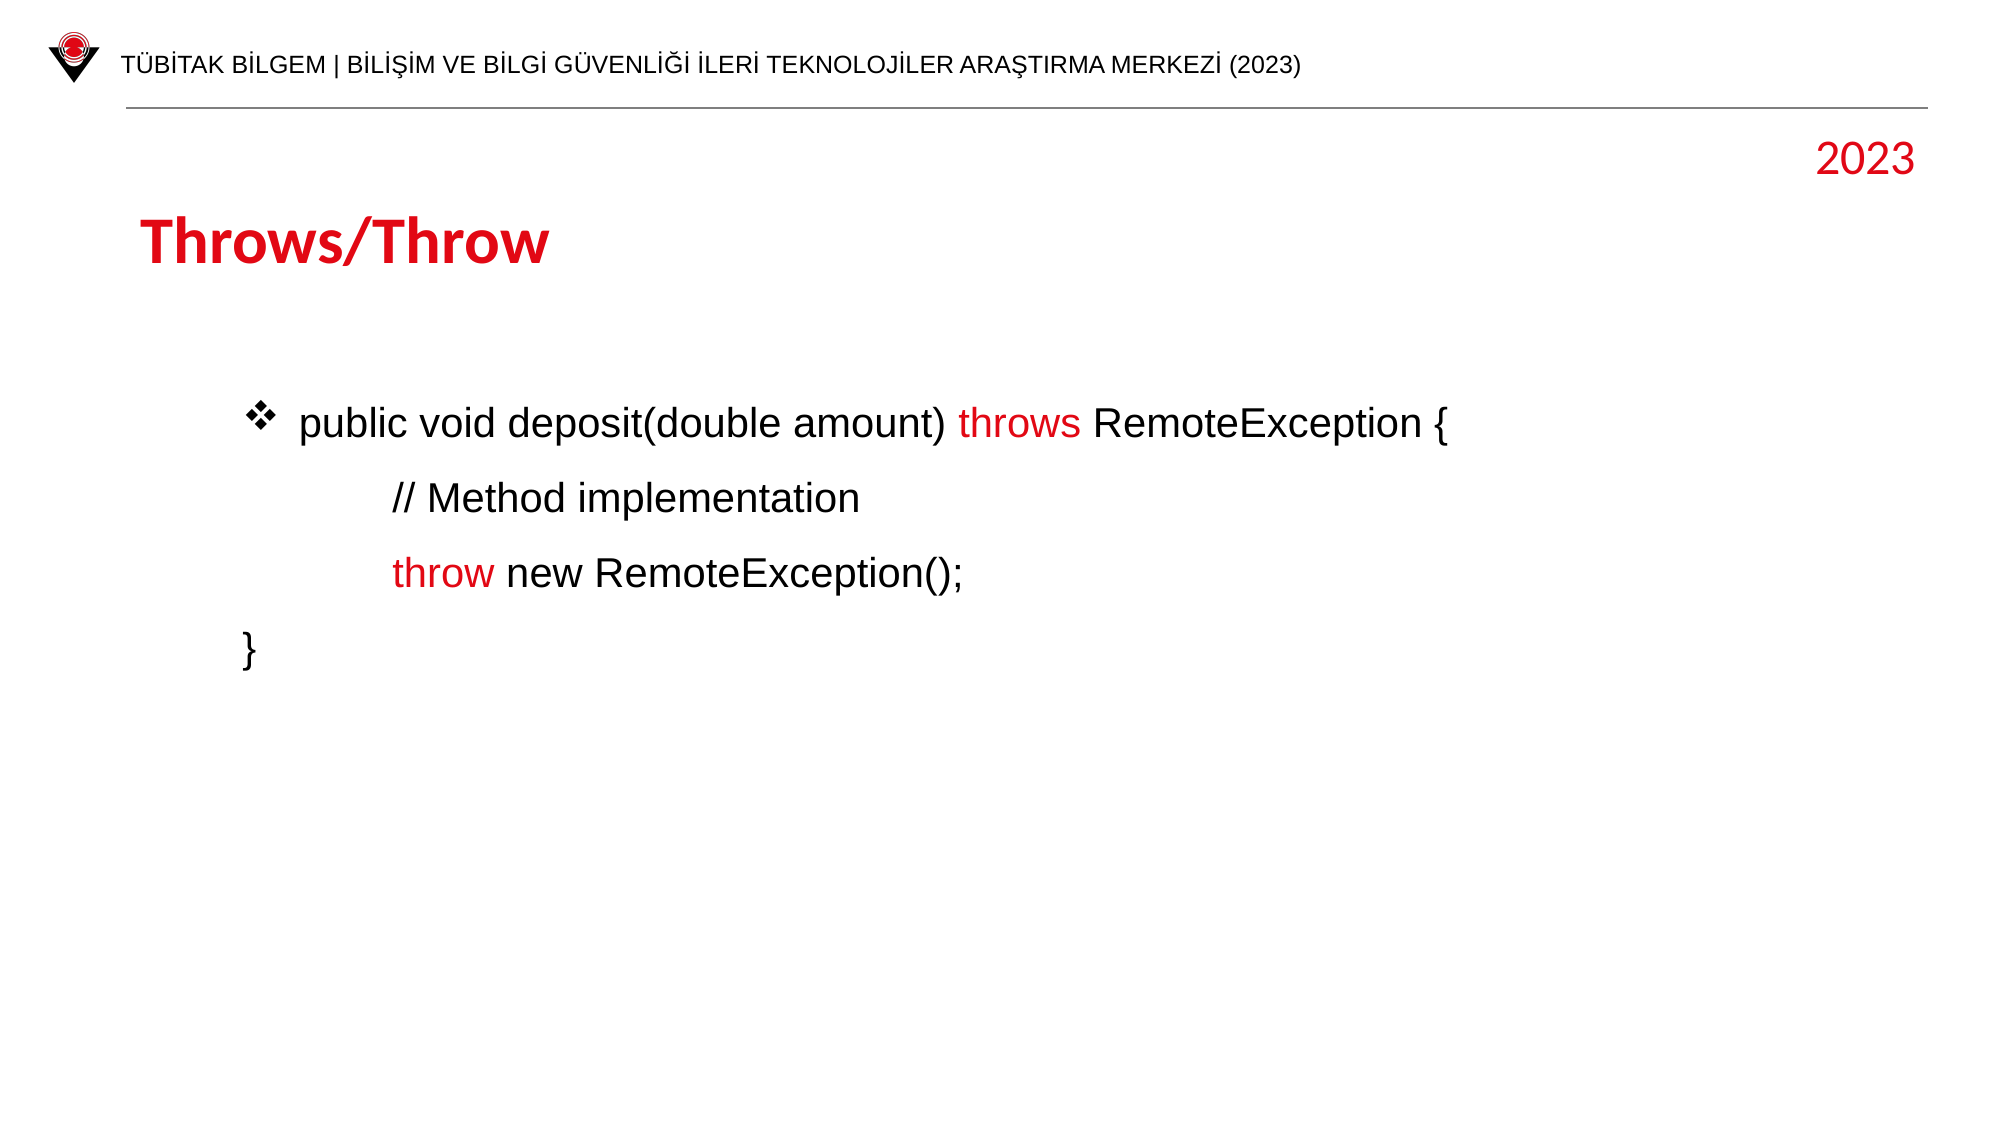

2023
Throws/Throw

public void deposit(double amount) throws RemoteException {
      	// Method implementation
      	throw new RemoteException();
}